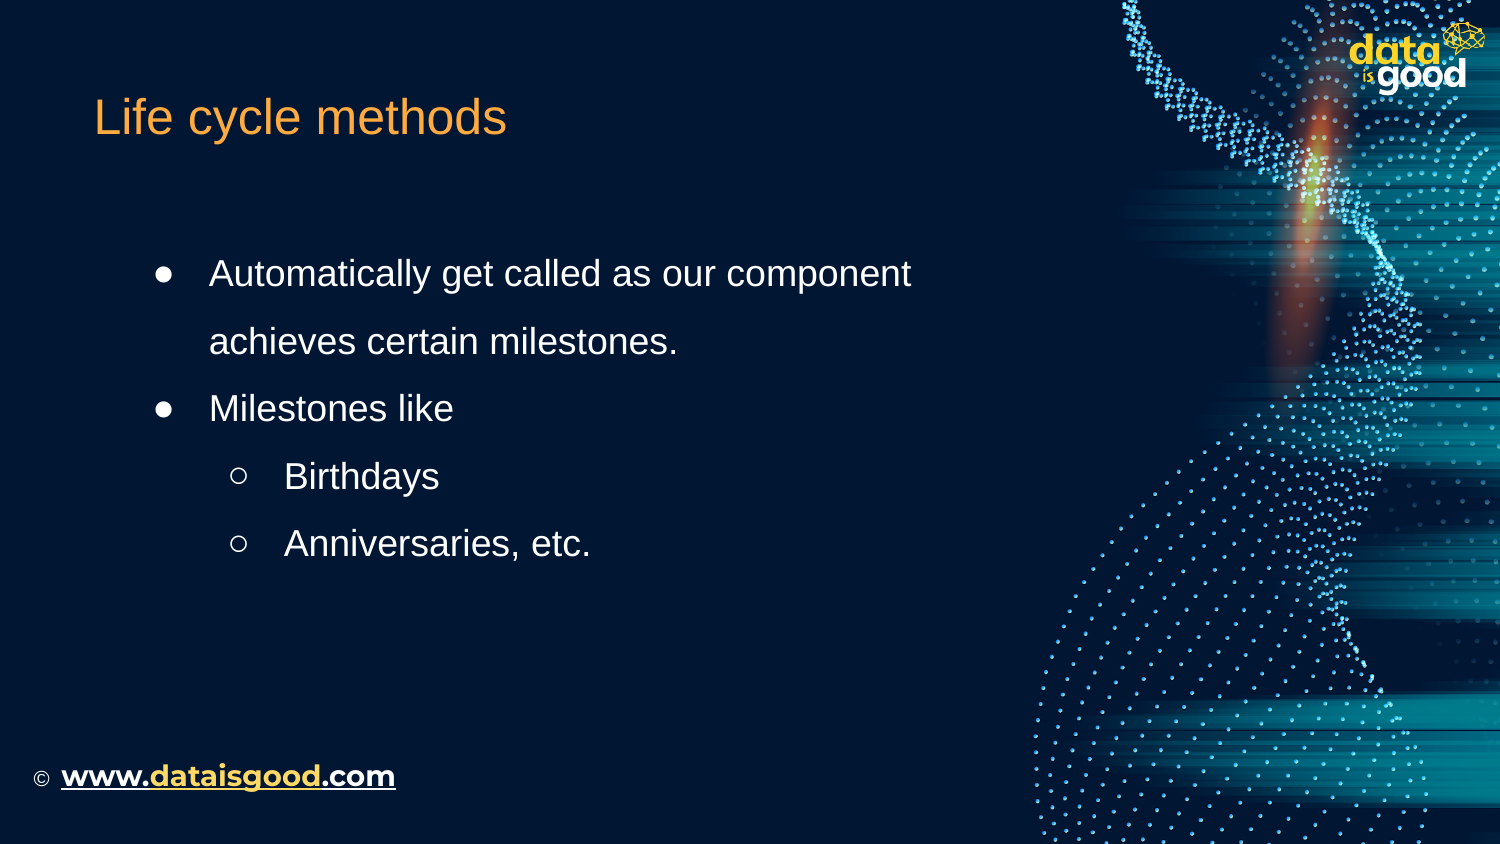

# Life cycle methods
Automatically get called as our component achieves certain milestones.
Milestones like
Birthdays
Anniversaries, etc.